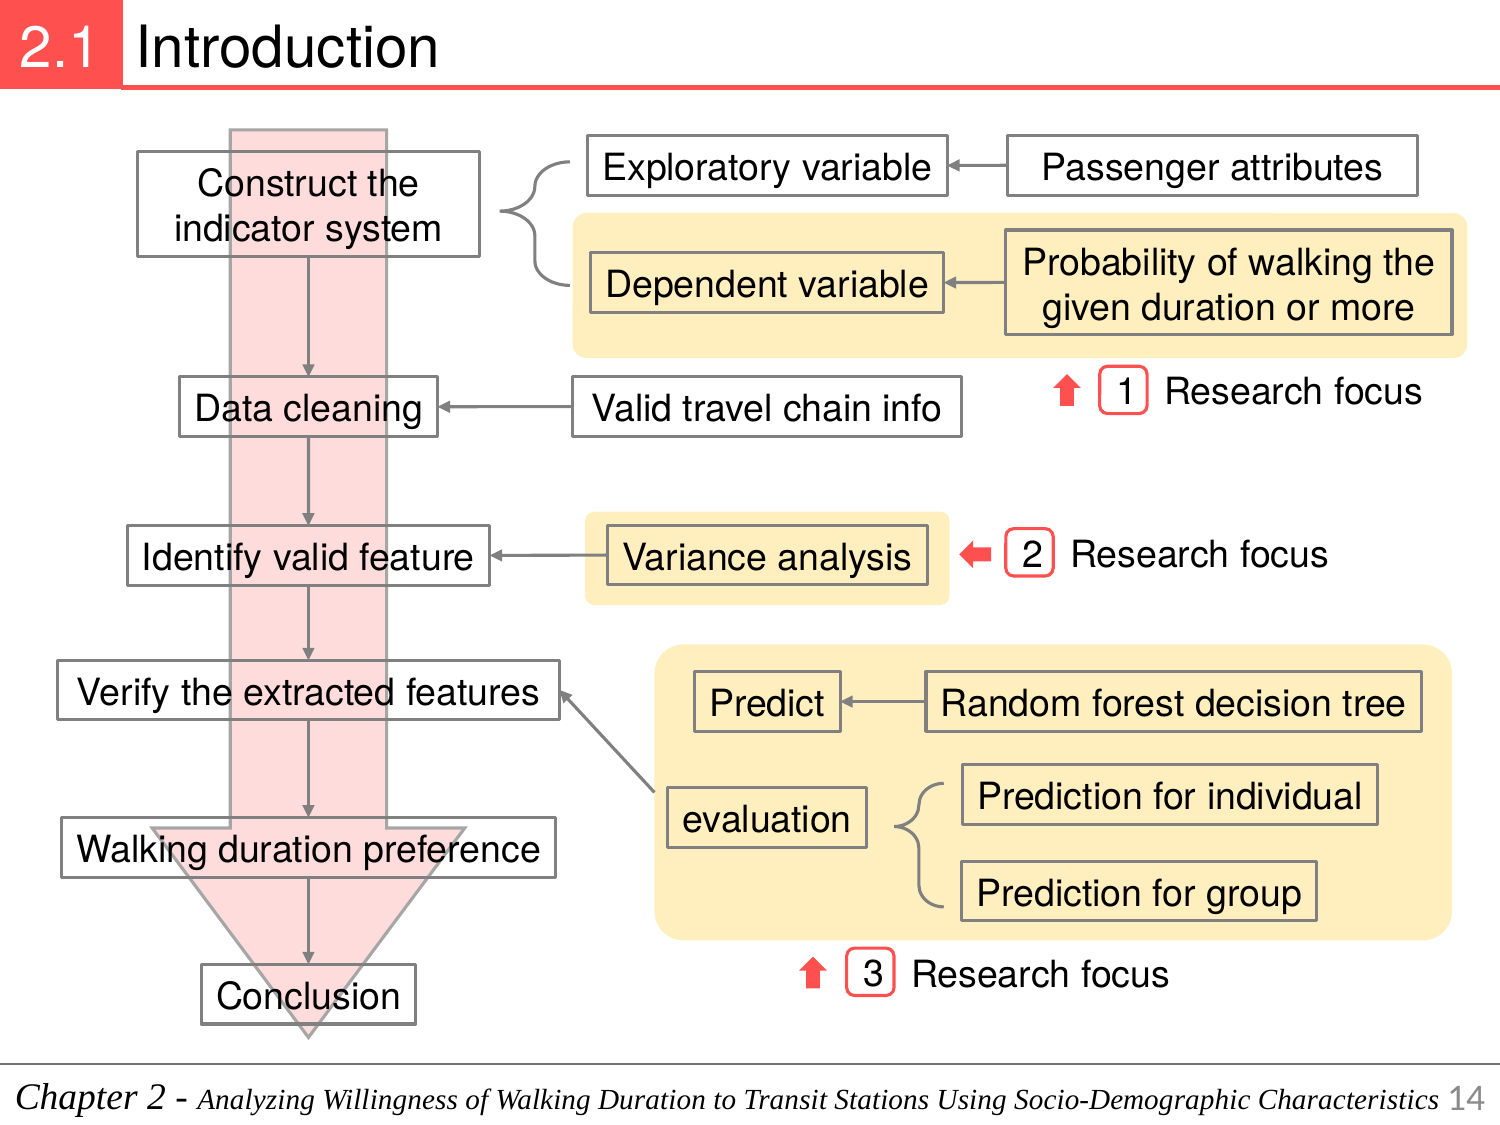

2.1
Introduction

Passenger attributes
Exploratory variable
Construct the indicator system

Probability of walking the given duration or more
Dependent variable
Research focus
1

Valid travel chain info
Data cleaning

Research focus
Variance analysis
Identify valid feature
2

Verify the extracted features
Predict
Random forest decision tree
Prediction for individual

evaluation
Walking duration preference
Prediction for group
Research focus
3

Conclusion
Chapter 2 - Analyzing Willingness of Walking Duration to Transit Stations Using Socio-Demographic Characteristics
14